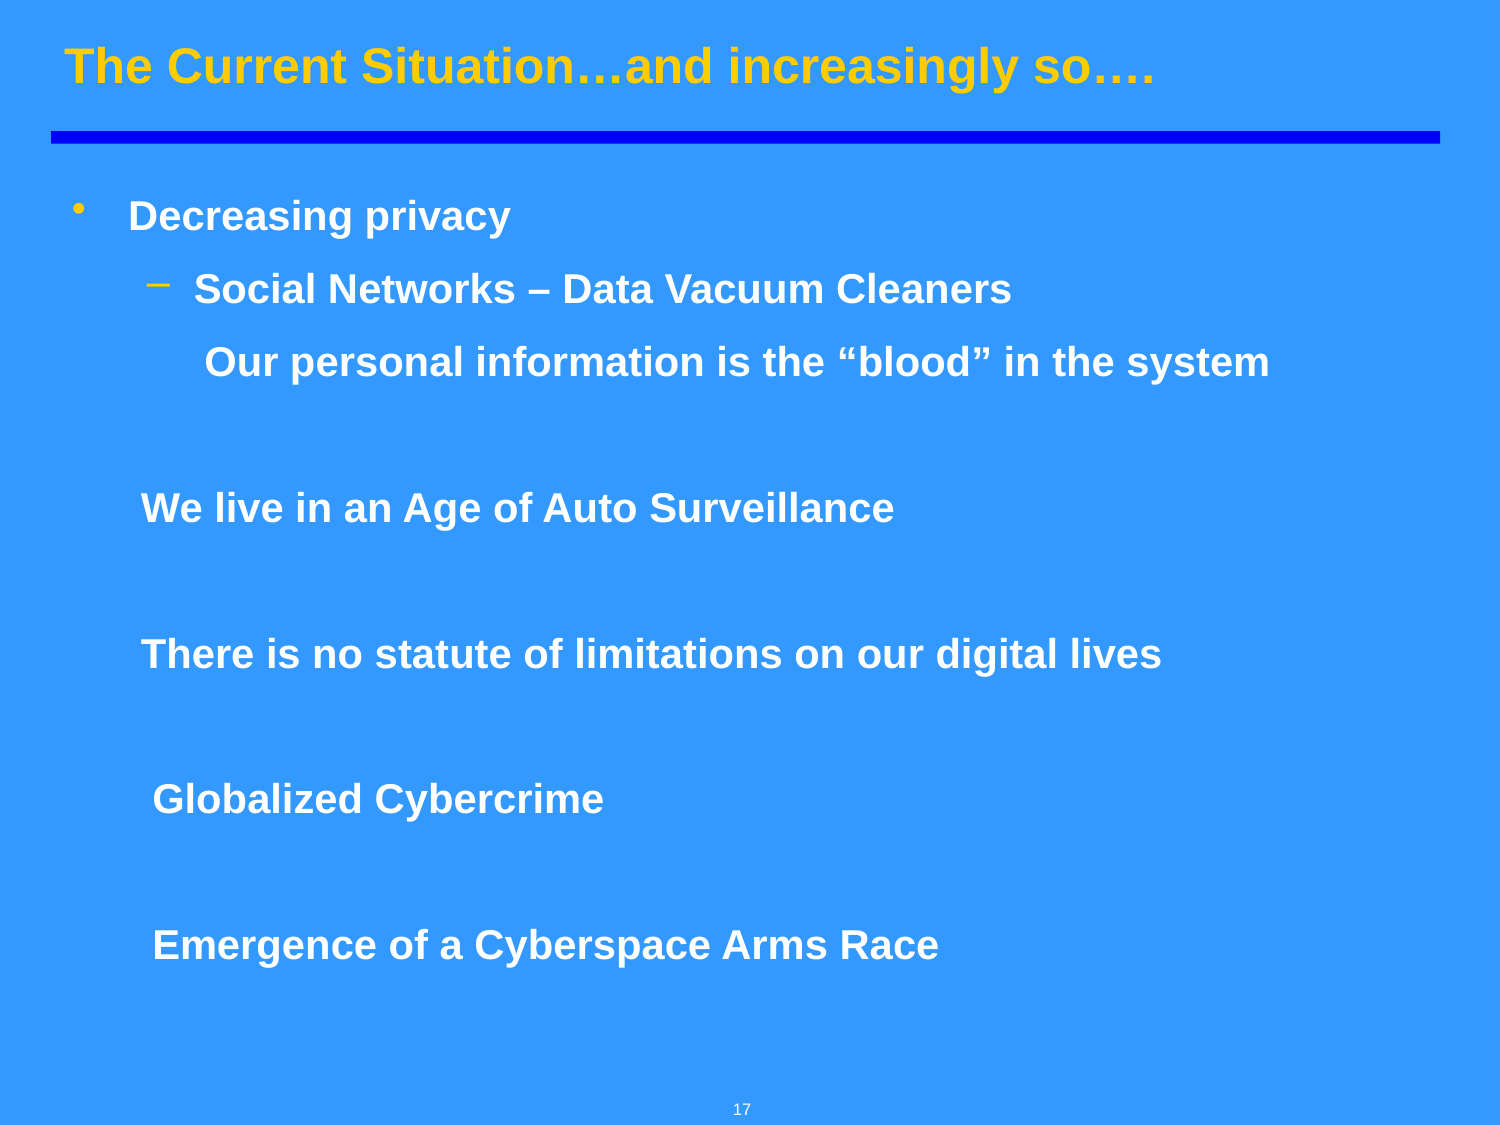

# The Current Situation…and increasingly so….
Decreasing privacy
Social Networks – Data Vacuum Cleaners
     Our personal information is the “blood” in the system

      We live in an Age of Auto Surveillance

      There is no statute of limitations on our digital lives

       Globalized Cybercrime

       Emergence of a Cyberspace Arms Race

17